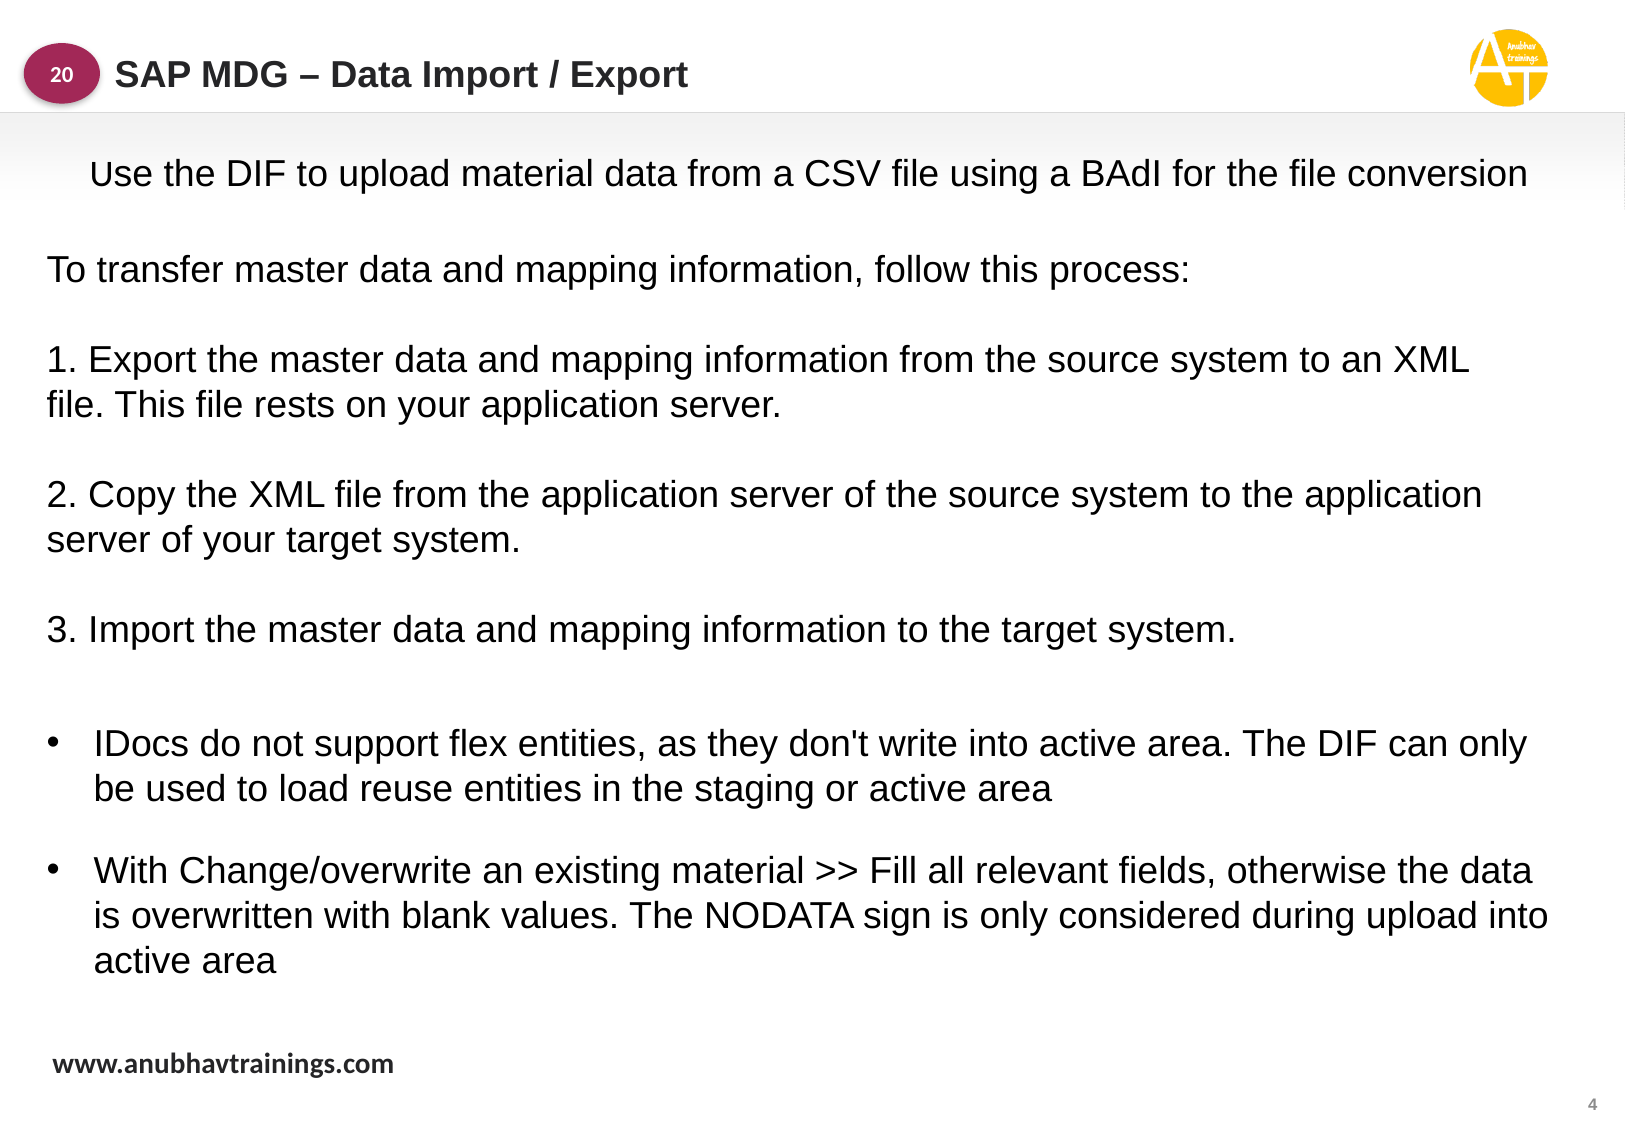

SAP MDG – Data Import / Export
20
Use the DIF to upload material data from a CSV file using a BAdI for the file conversion
To transfer master data and mapping information, follow this process:

1. Export the master data and mapping information from the source system to an XML file. This file rests on your application server.

2. Copy the XML file from the application server of the source system to the application server of your target system.

3. Import the master data and mapping information to the target system.
IDocs do not support flex entities, as they don't write into active area. The DIF can only be used to load reuse entities in the staging or active area
With Change/overwrite an existing material >> Fill all relevant fields, otherwise the data is overwritten with blank values. The NODATA sign is only considered during upload into active area